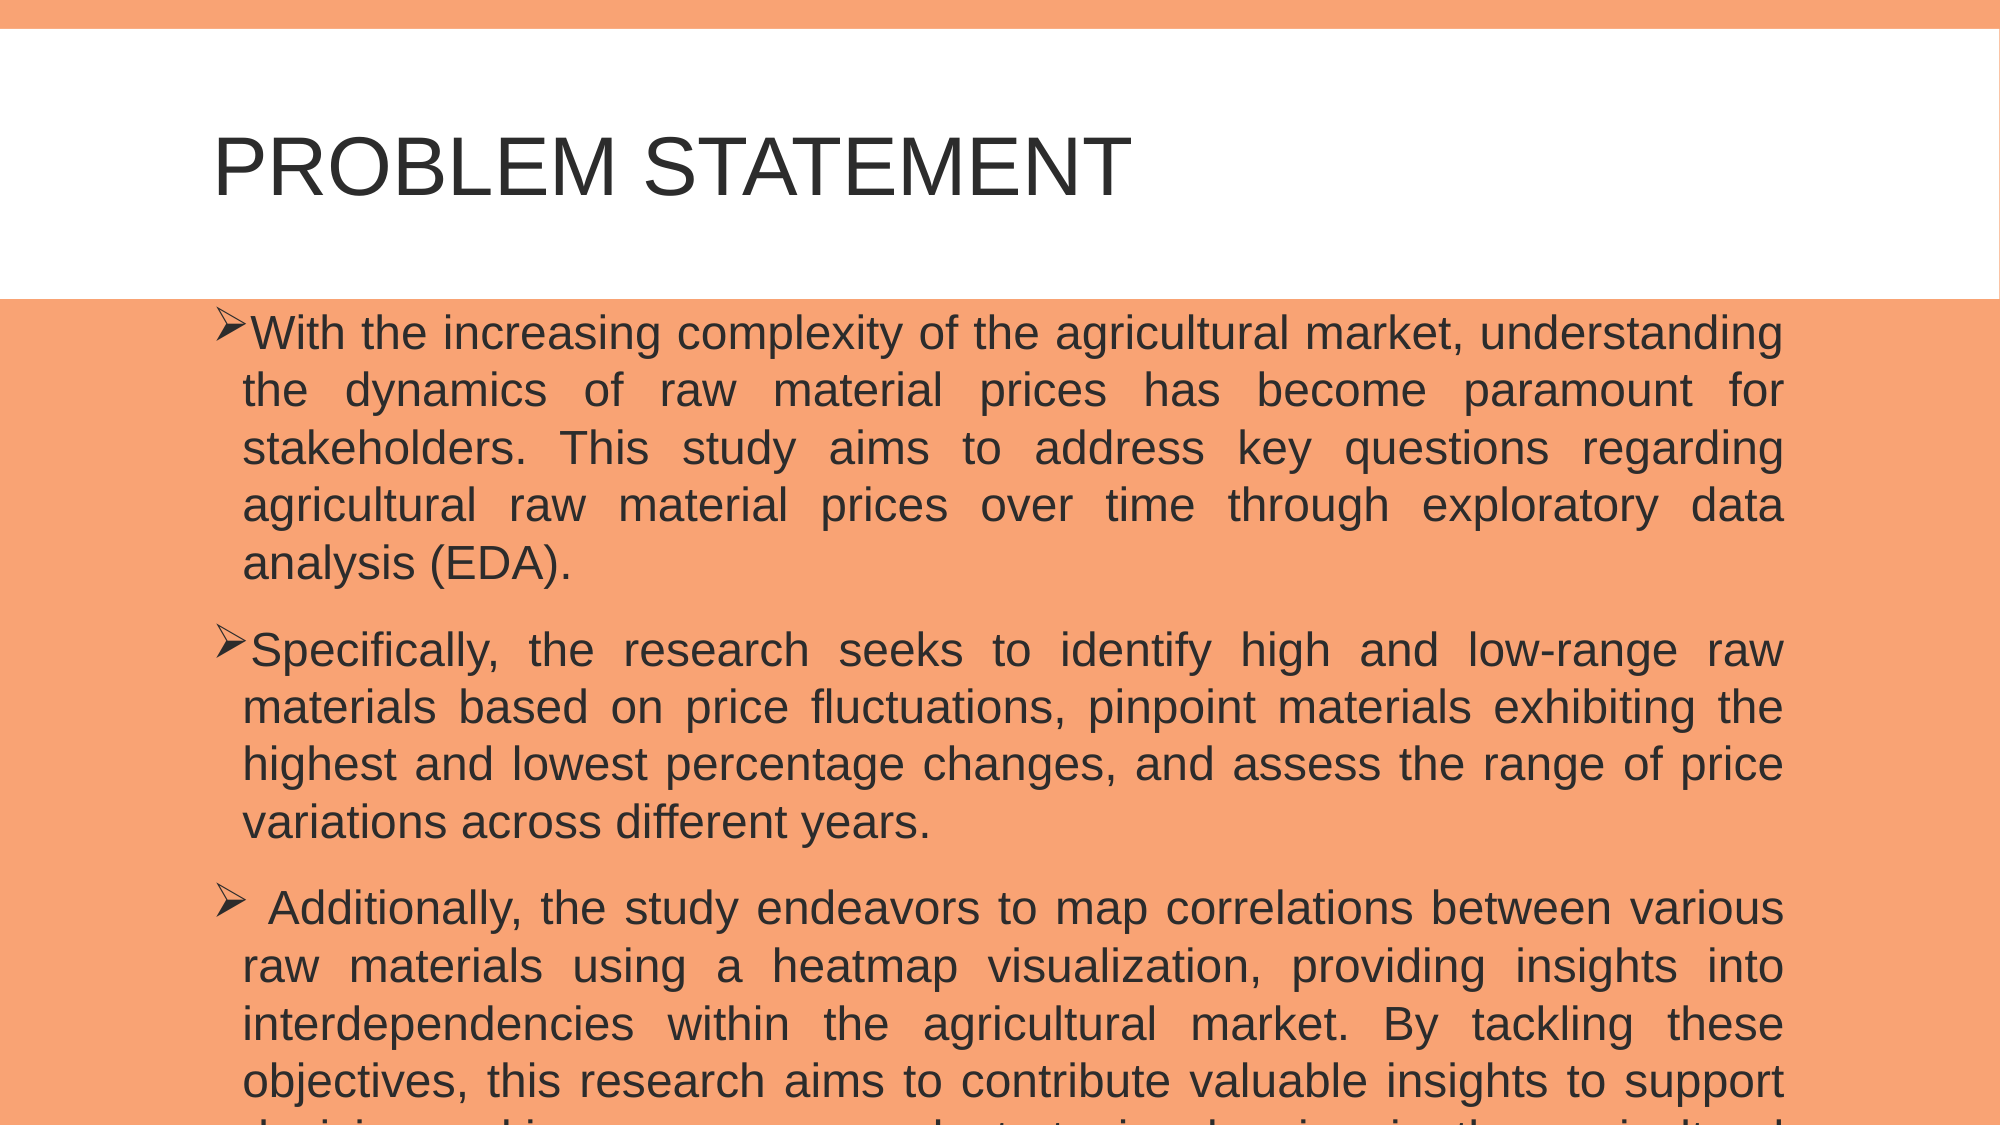

# Problem statement
With the increasing complexity of the agricultural market, understanding the dynamics of raw material prices has become paramount for stakeholders. This study aims to address key questions regarding agricultural raw material prices over time through exploratory data analysis (EDA).
Specifically, the research seeks to identify high and low-range raw materials based on price fluctuations, pinpoint materials exhibiting the highest and lowest percentage changes, and assess the range of price variations across different years.
 Additionally, the study endeavors to map correlations between various raw materials using a heatmap visualization, providing insights into interdependencies within the agricultural market. By tackling these objectives, this research aims to contribute valuable insights to support decision-making processes and strategic planning in the agricultural sector.